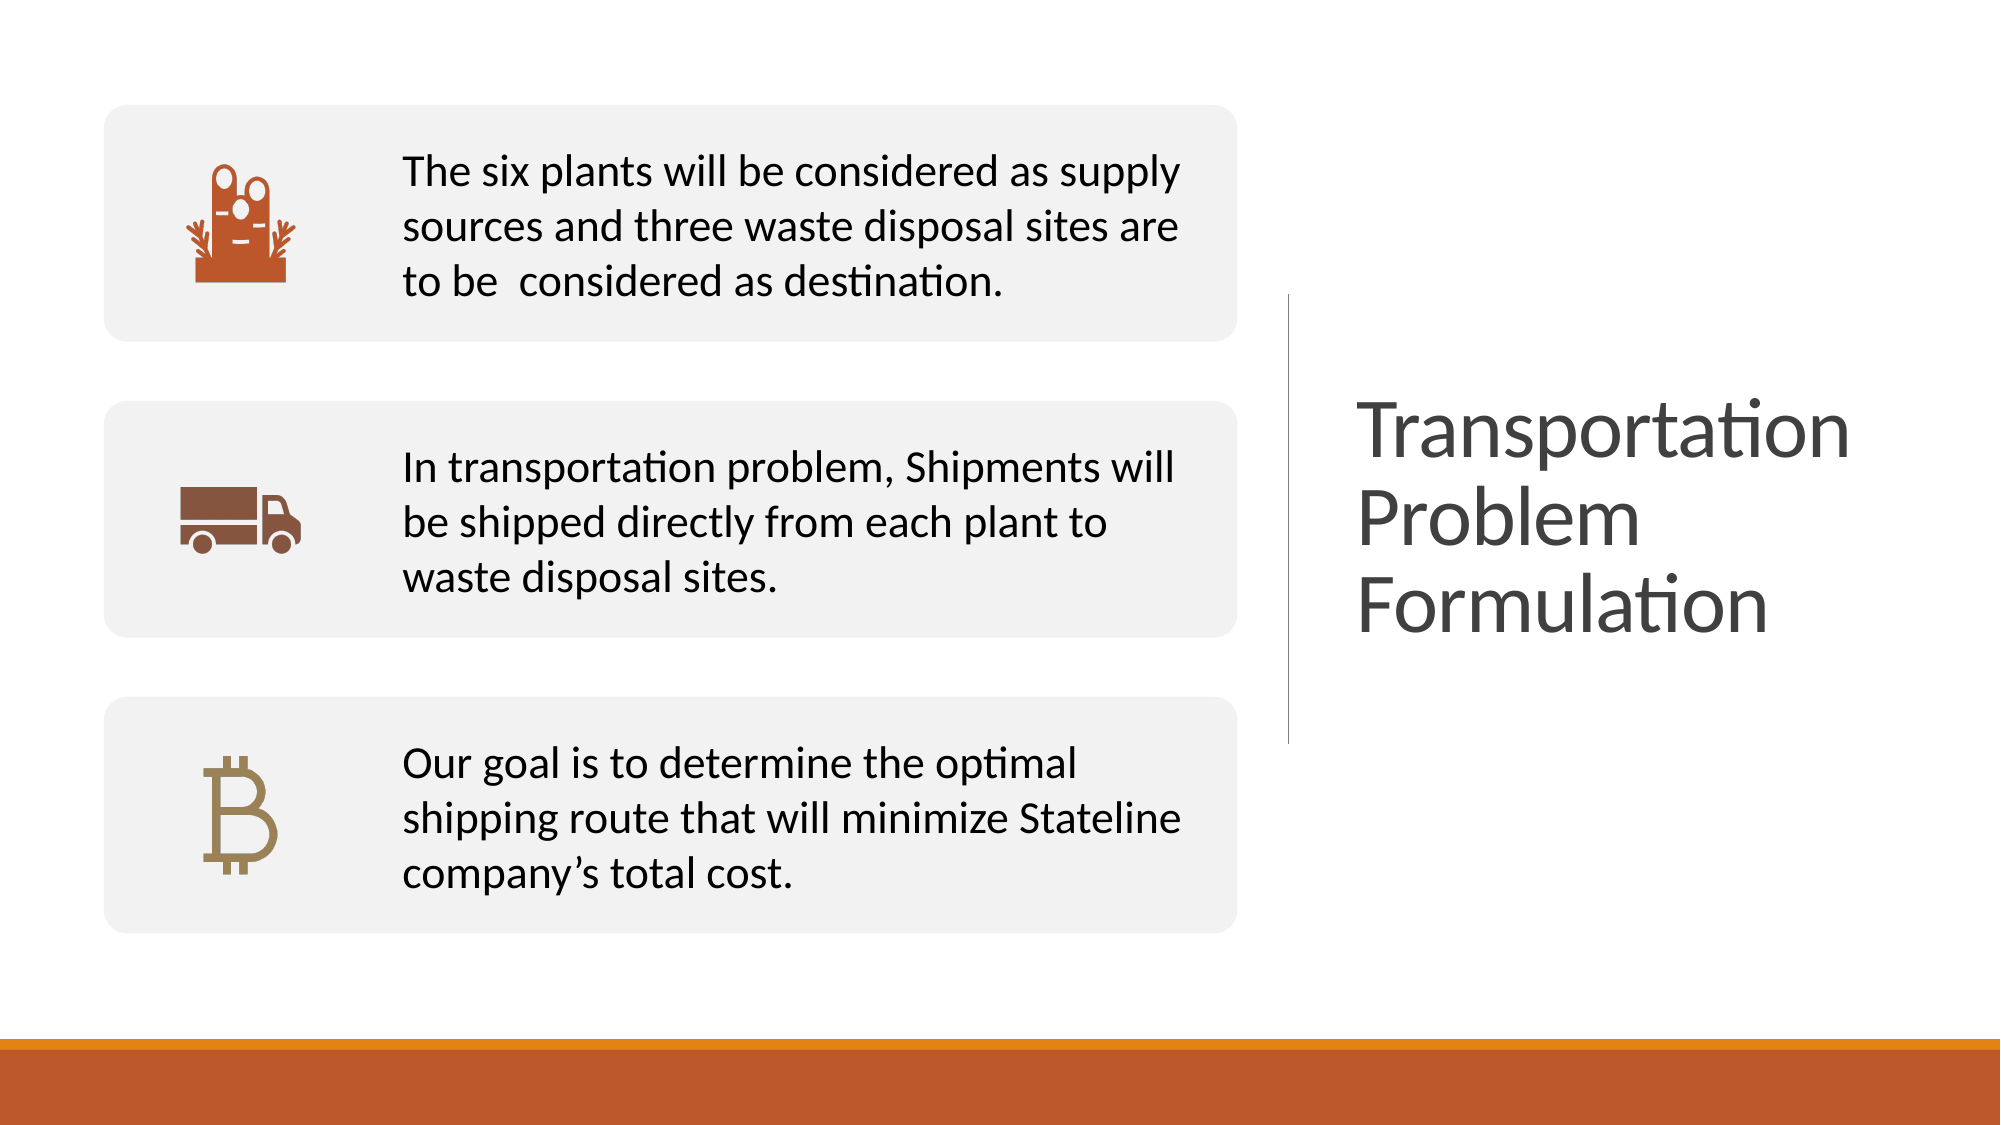

# Transportation Problem Formulation
The six plants will be considered as supply sources and three waste disposal sites are to be  considered as destination.
In transportation problem, Shipments will be shipped directly from each plant to waste disposal sites.
Our goal is to determine the optimal shipping route that will minimize Stateline company’s total cost.